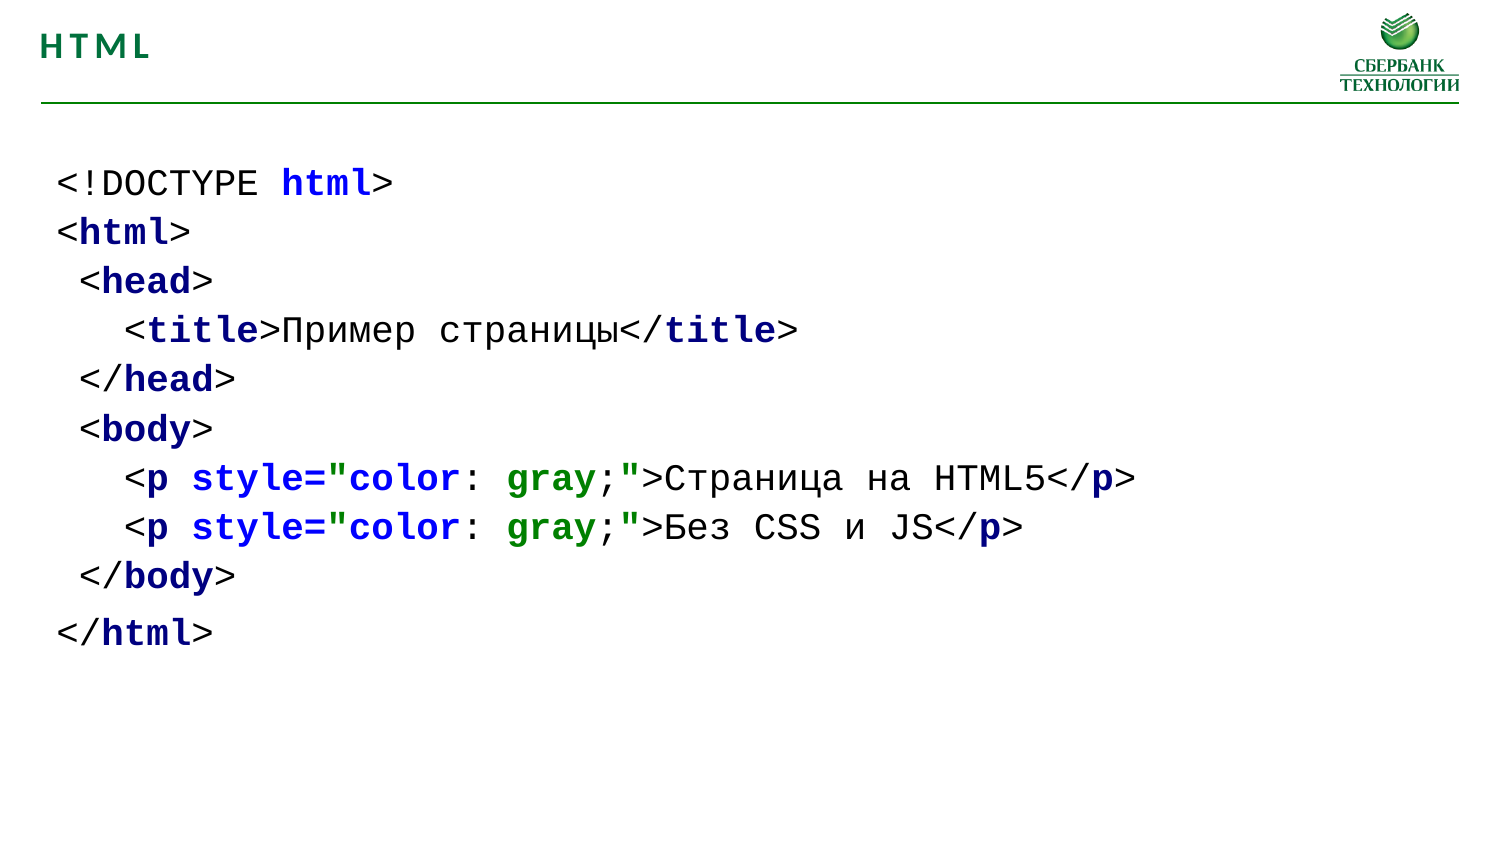

html
<!DOCTYPE html>
<html>
 <head>
   <title>Пример страницы</title>
 </head>
 <body>
   <p style="color: gray;">Страница на HTML5</p>
   <p style="color: gray;">Без CSS и JS</p>
 </body>
</html>